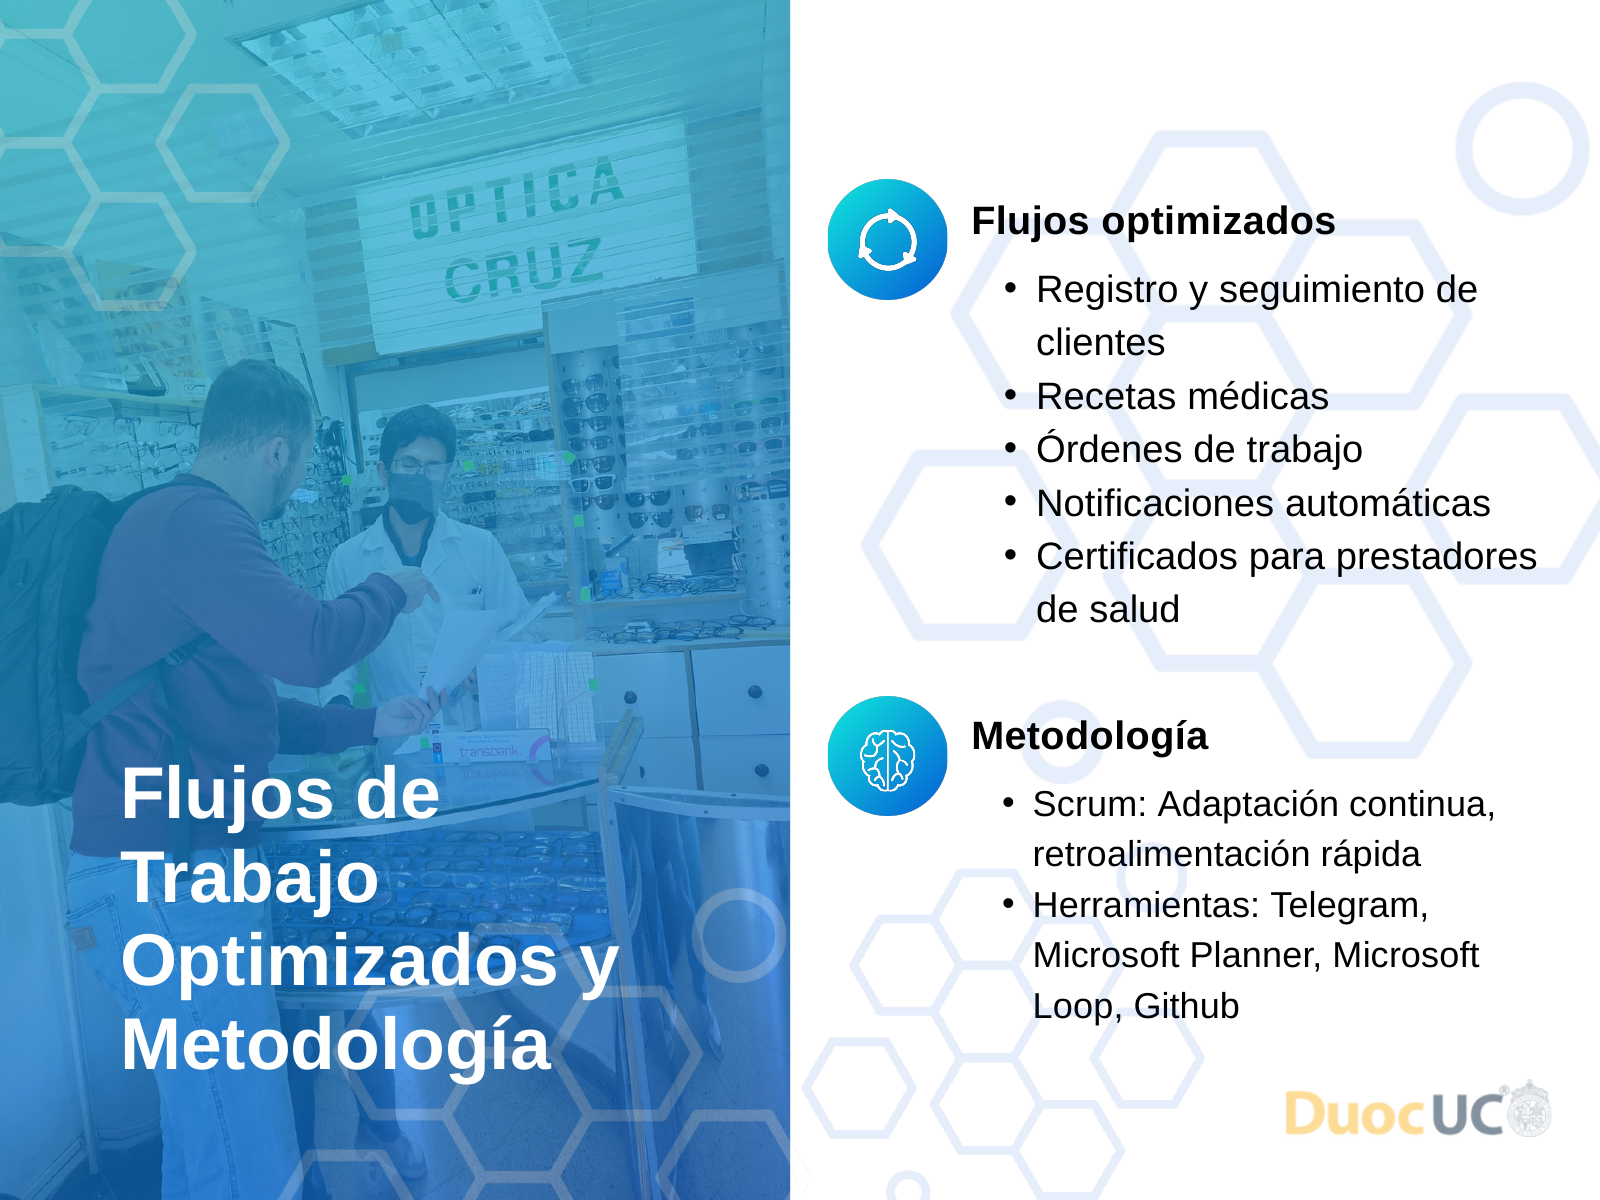

Flujos optimizados

Registro y seguimiento de clientes
Recetas médicas
Órdenes de trabajo
Notificaciones automáticas
Certificados para prestadores de salud

Metodología

Flujos de Trabajo Optimizados y Metodología
Scrum: Adaptación continua, retroalimentación rápida
Herramientas: Telegram, Microsoft Planner, Microsoft Loop, Github